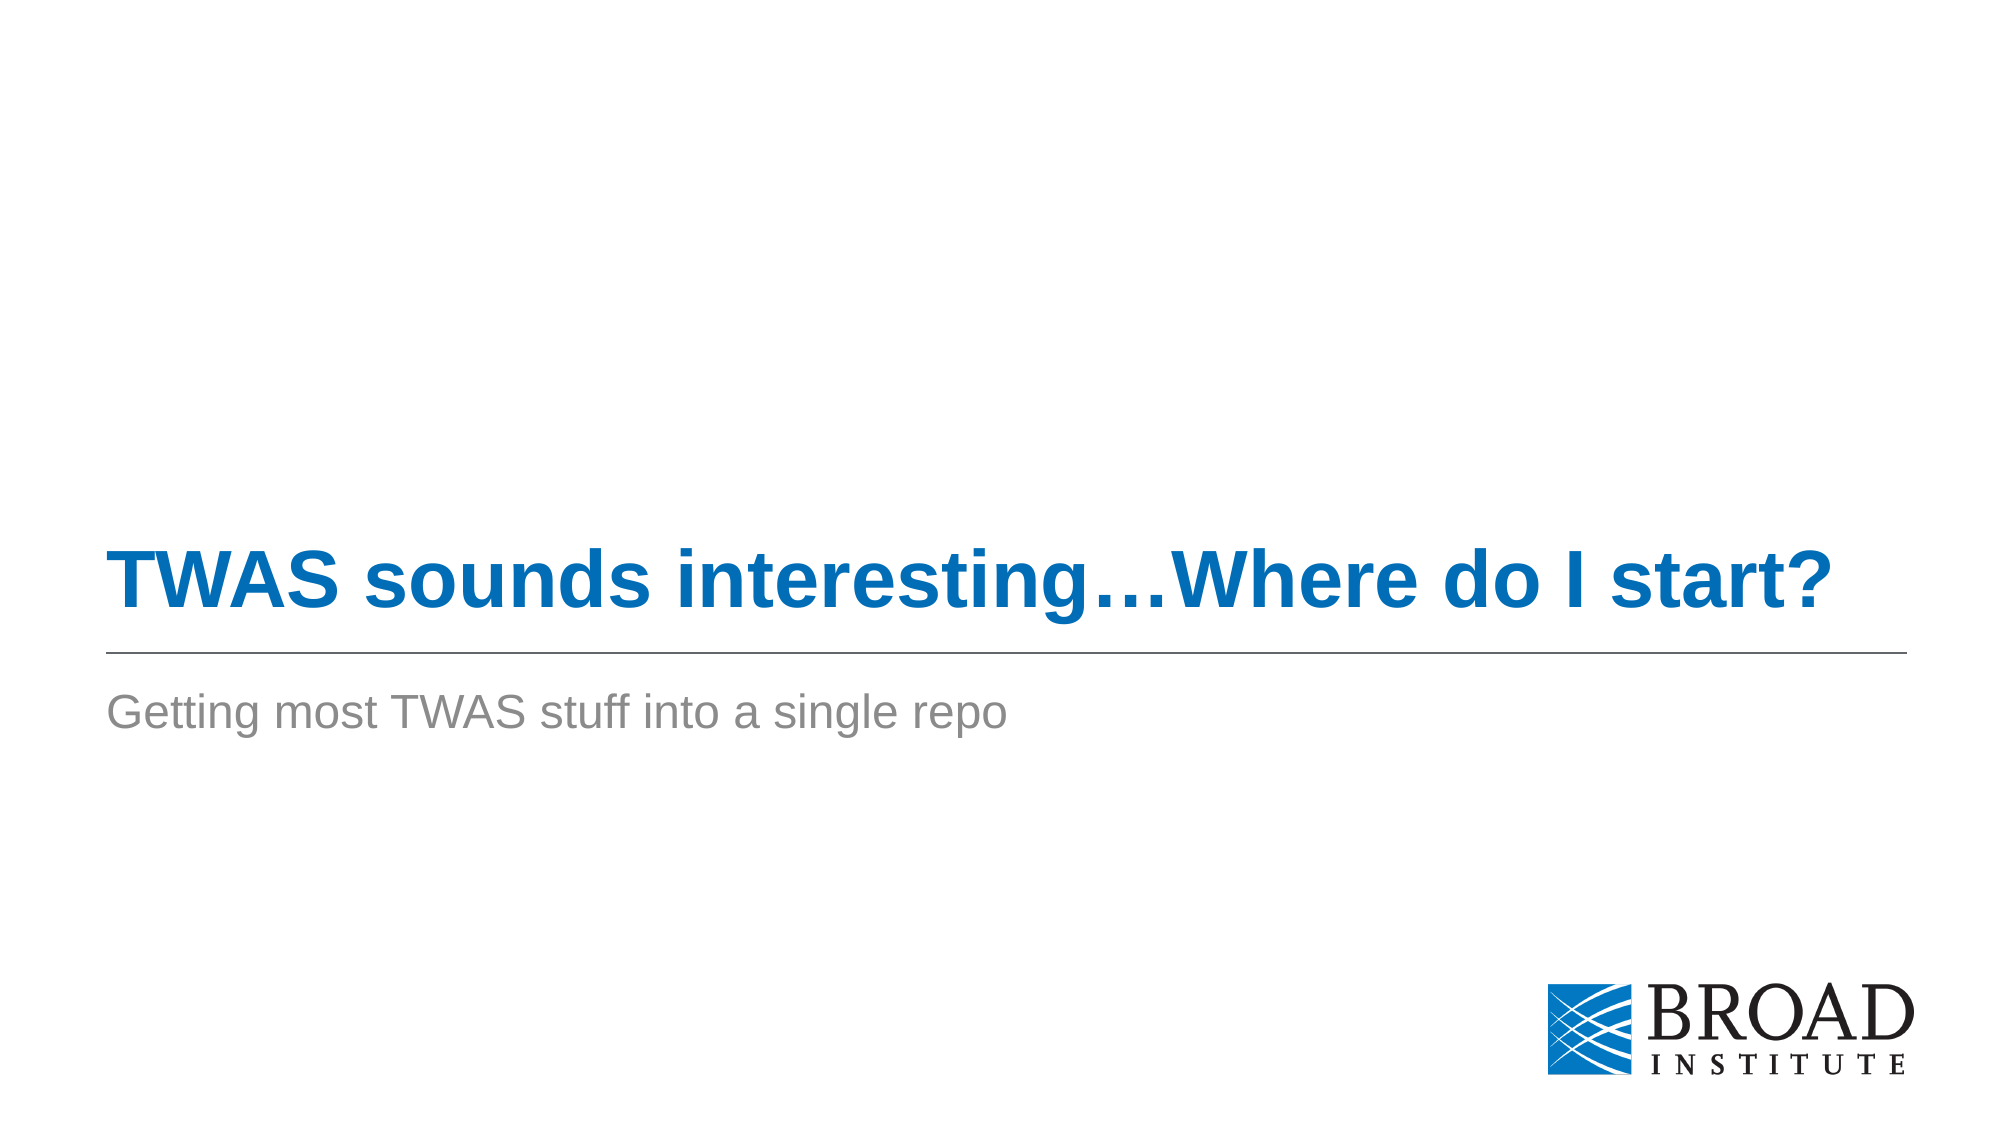

# TWAS sounds interesting…Where do I start?
Getting most TWAS stuff into a single repo